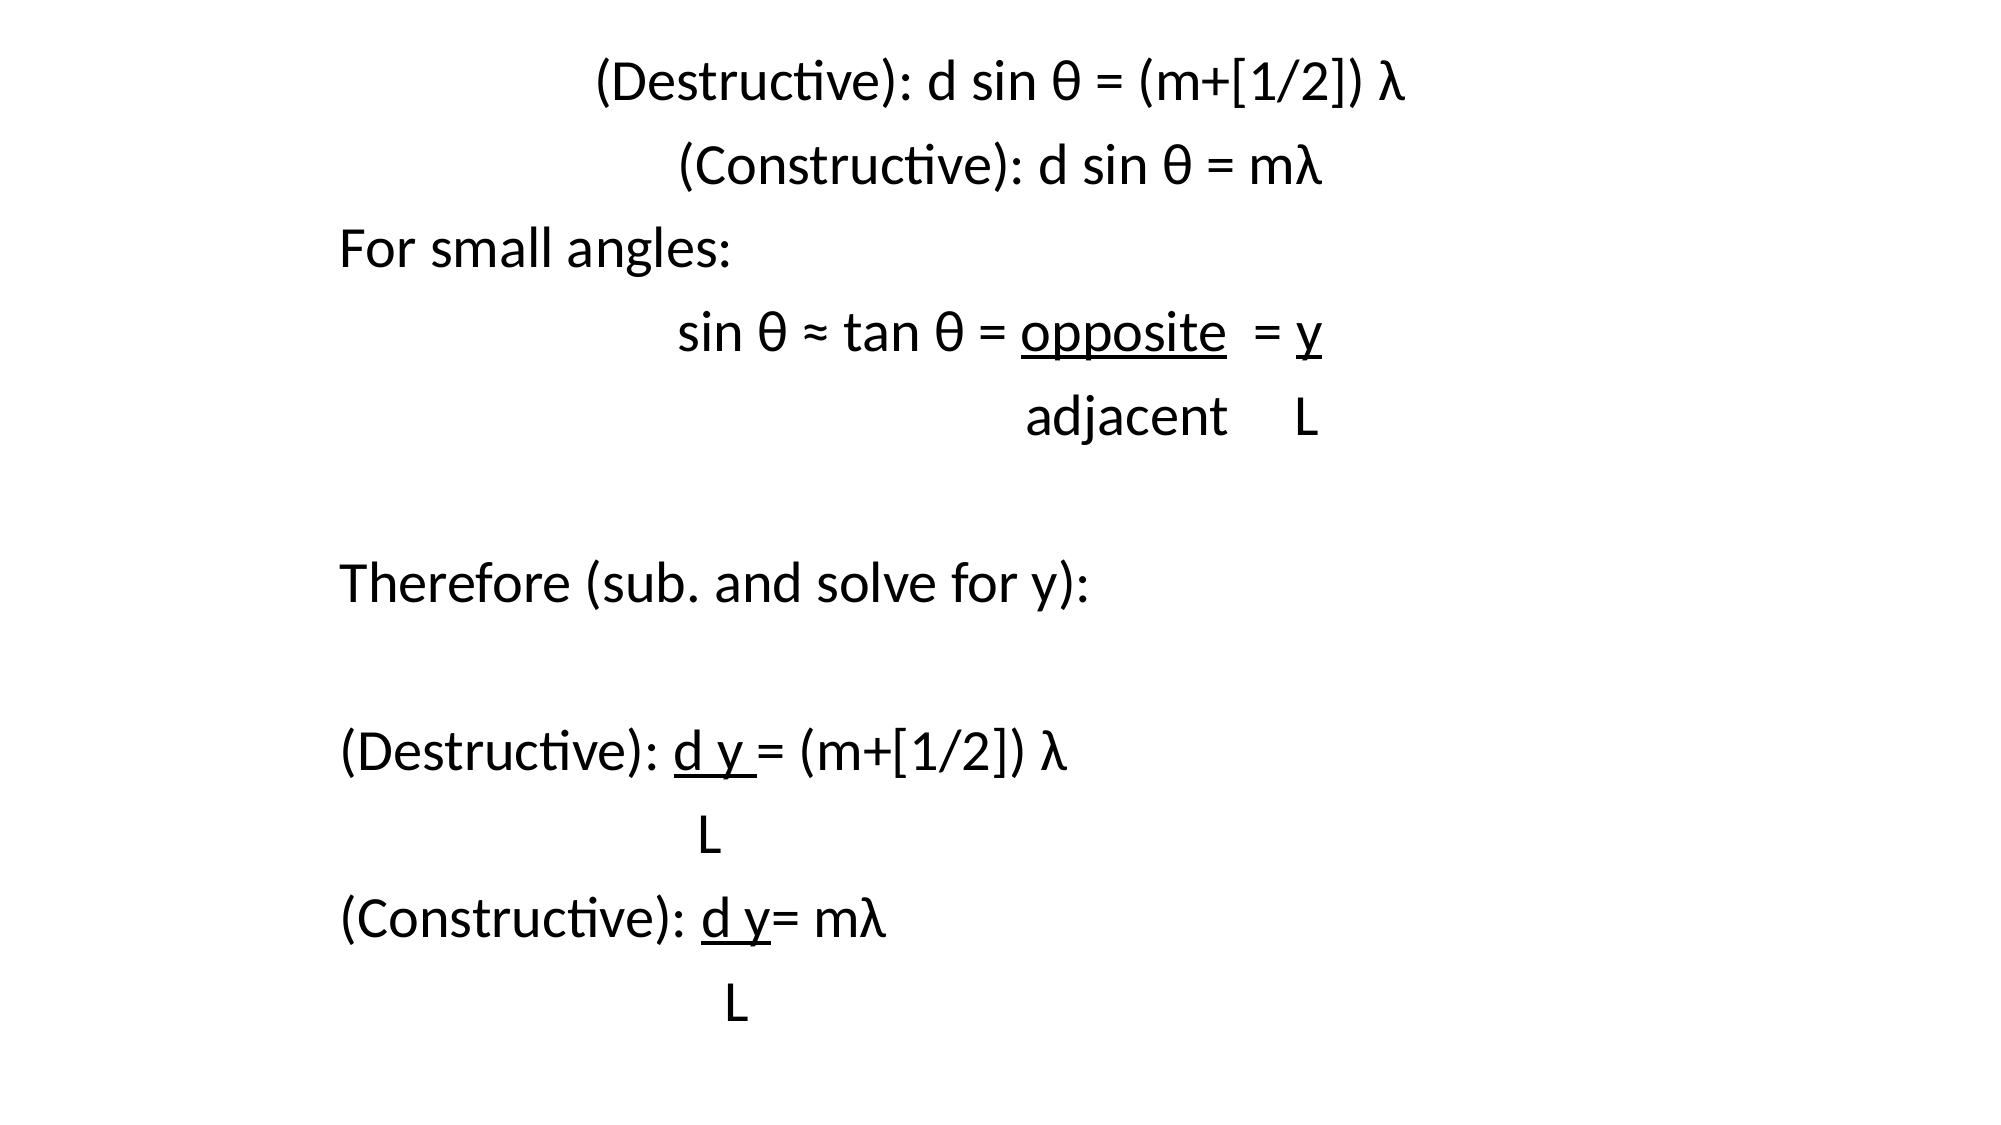

(Destructive): d sin θ = (m+[1/2]) λ
(Constructive): d sin θ = mλ
For small angles:
sin θ ≈ tan θ = opposite  = y
                          adjacent     L

Therefore (sub. and solve for y):

(Destructive): d y = (m+[1/2]) λ
                           L
(Constructive): d y= mλ
                             L